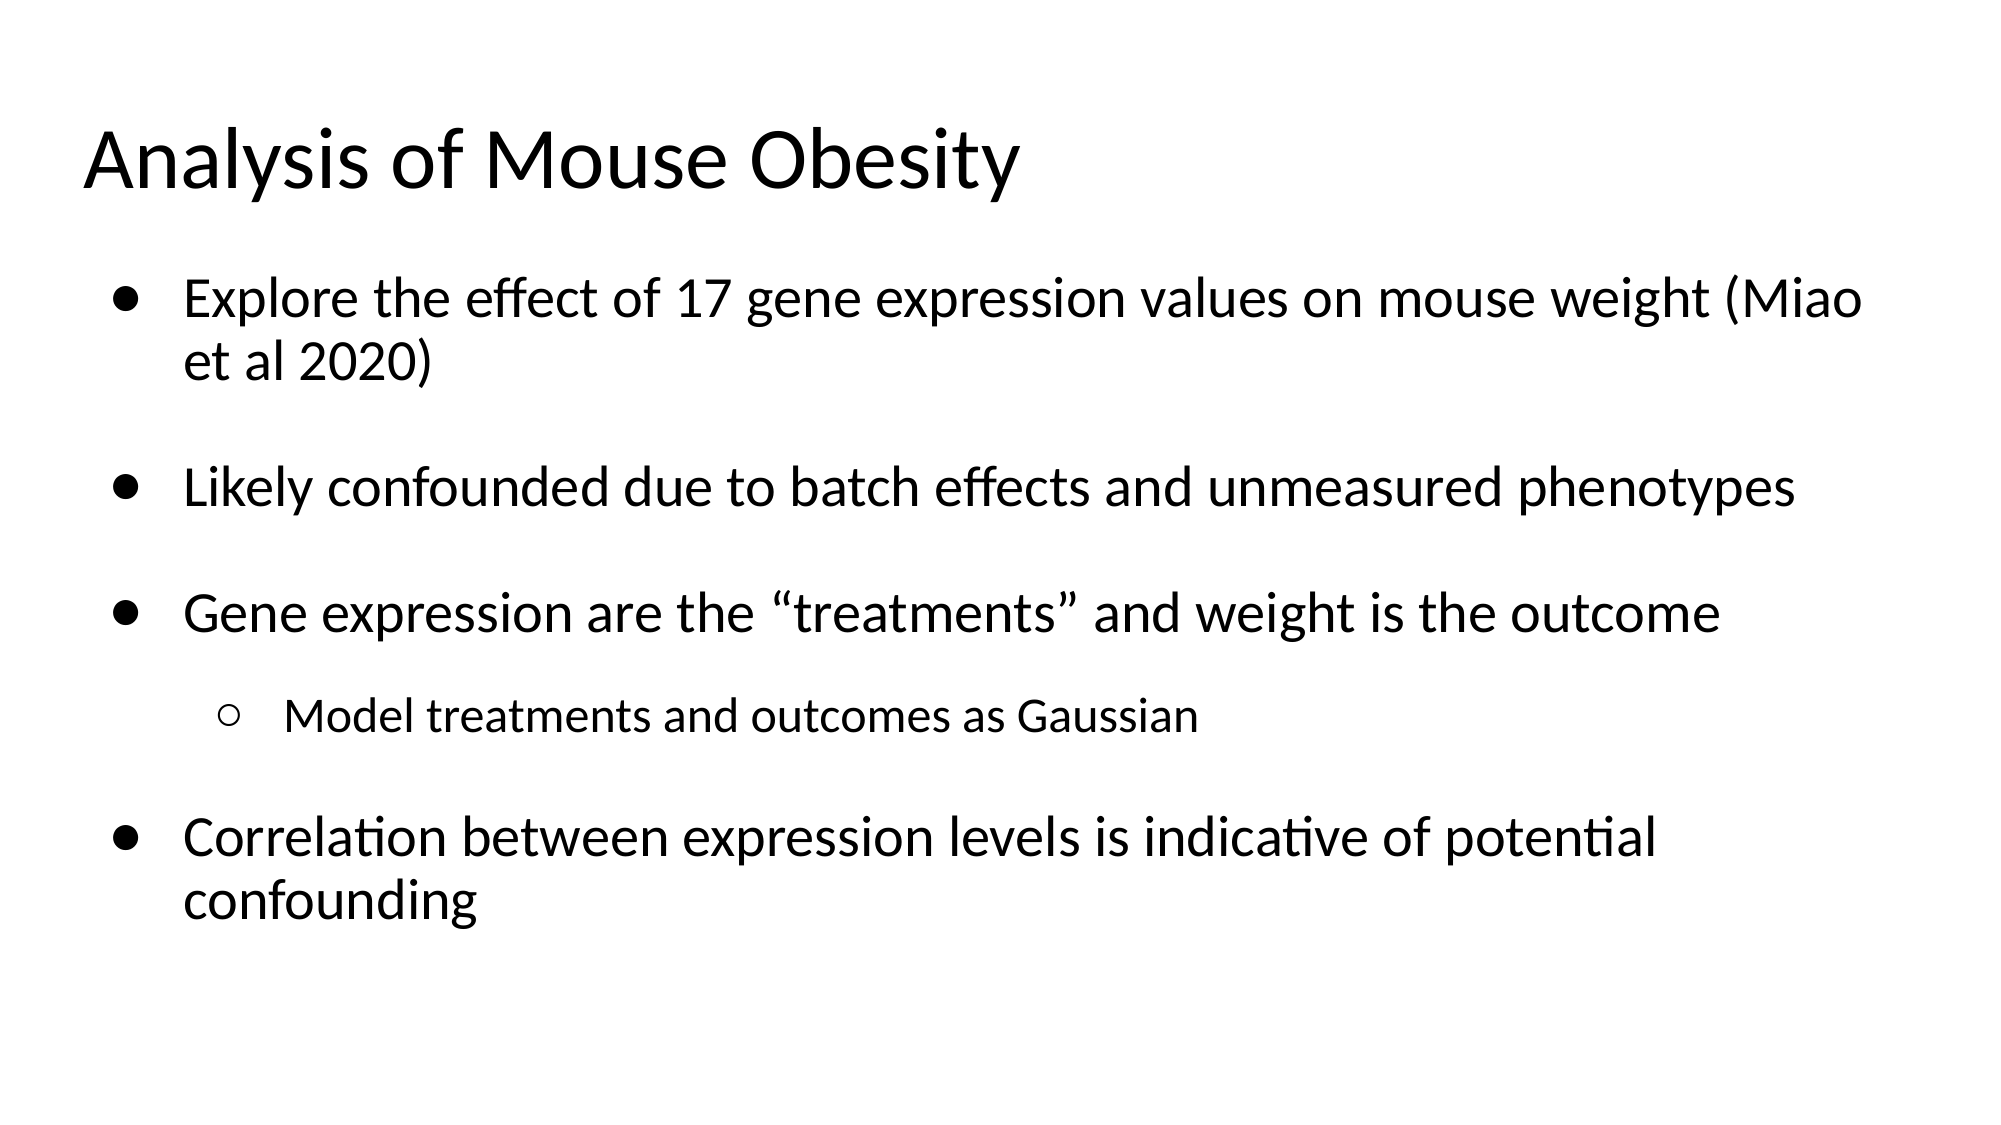

# Analysis of Mouse Obesity
Explore the effect of 17 gene expression values on mouse weight (Miao et al 2020)

Likely confounded due to batch effects and unmeasured phenotypes

Gene expression are the “treatments” and weight is the outcome
Model treatments and outcomes as Gaussian

Correlation between expression levels is indicative of potential confounding